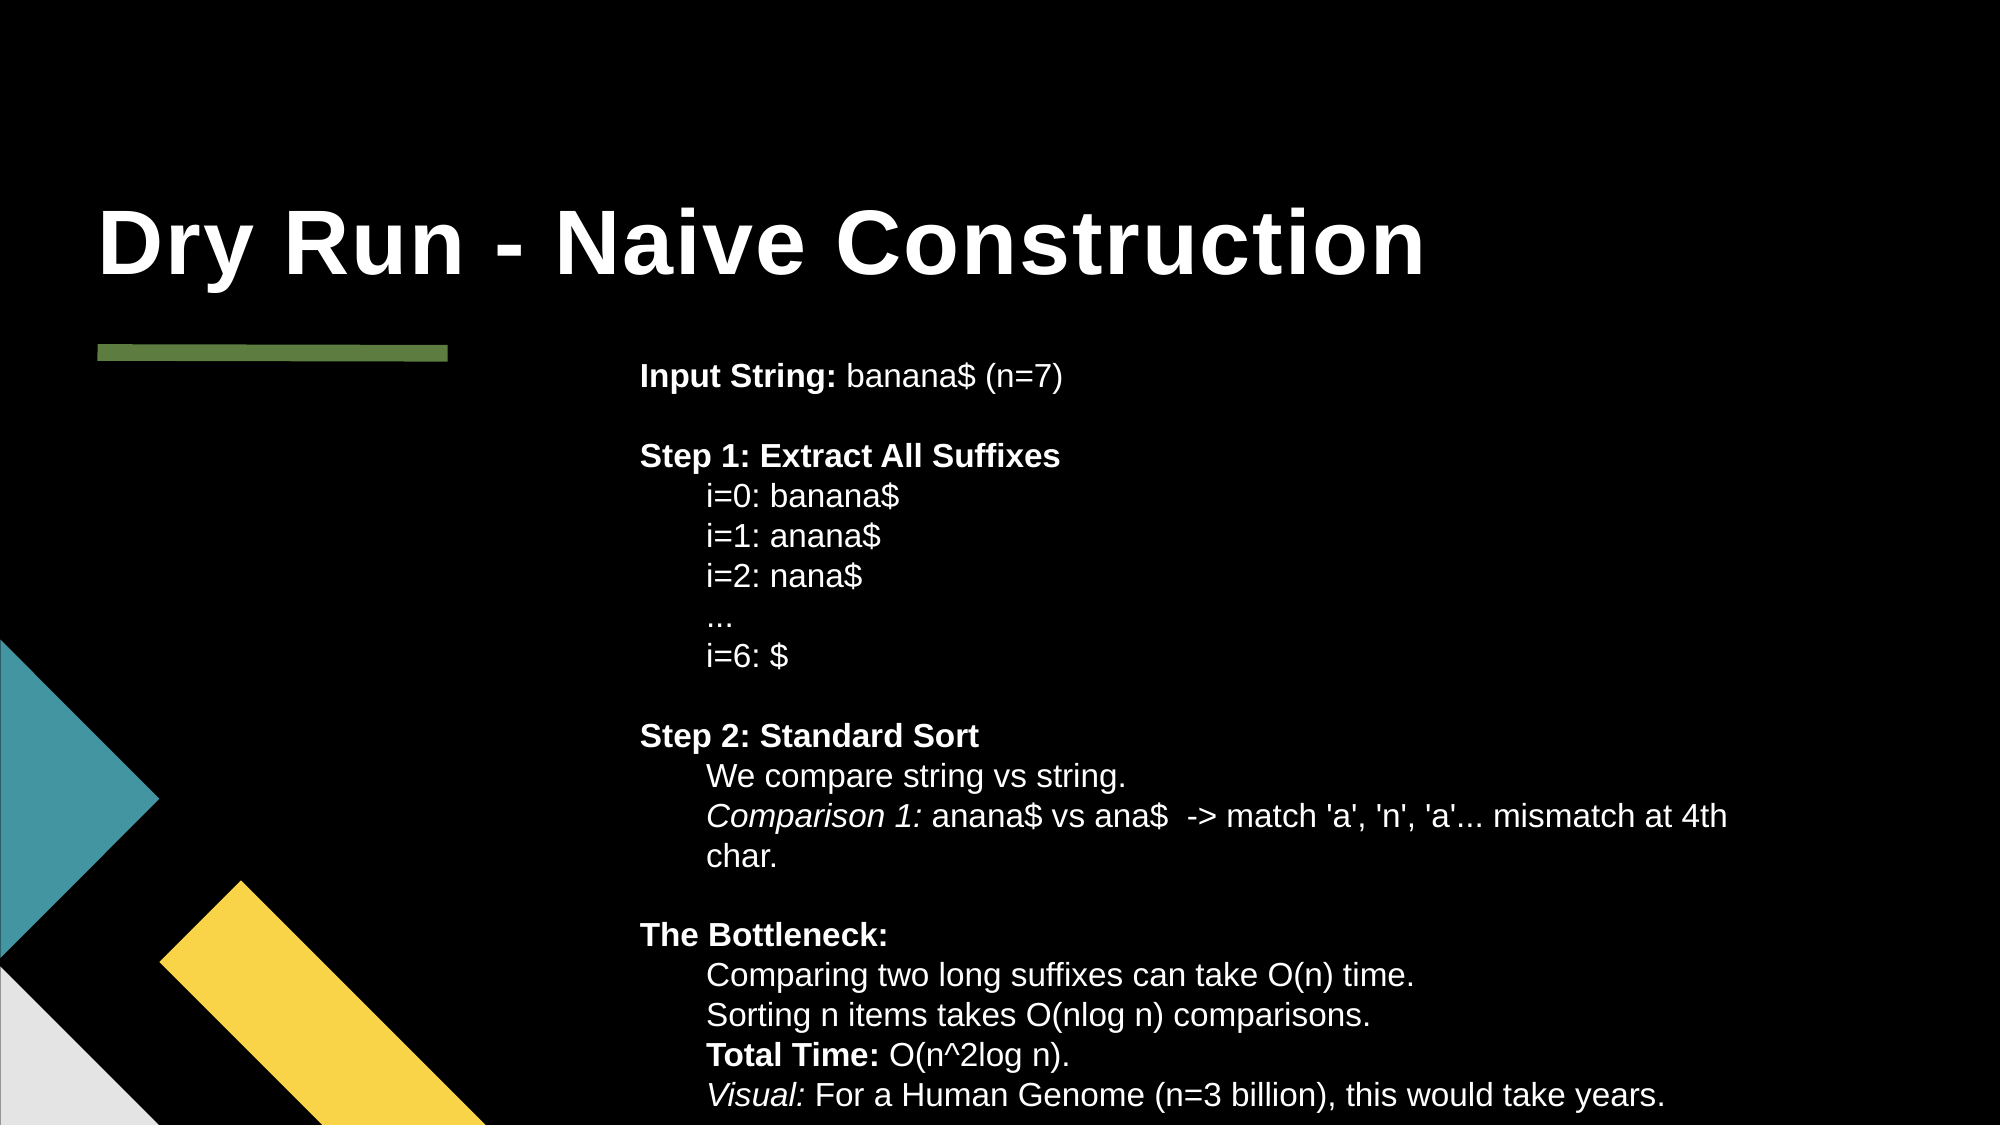

# Dry Run - Naive Construction
Input String: banana$ (n=7)
Step 1: Extract All Suffixes
i=0: banana$
i=1: anana$
i=2: nana$
...
i=6: $
Step 2: Standard Sort
We compare string vs string.
Comparison 1: anana$ vs ana$  -> match 'a', 'n', 'a'... mismatch at 4th char.
The Bottleneck:
Comparing two long suffixes can take O(n) time.
Sorting n items takes O(nlog n) comparisons.
Total Time: O(n^2log n).
Visual: For a Human Genome (n=3 billion), this would take years.